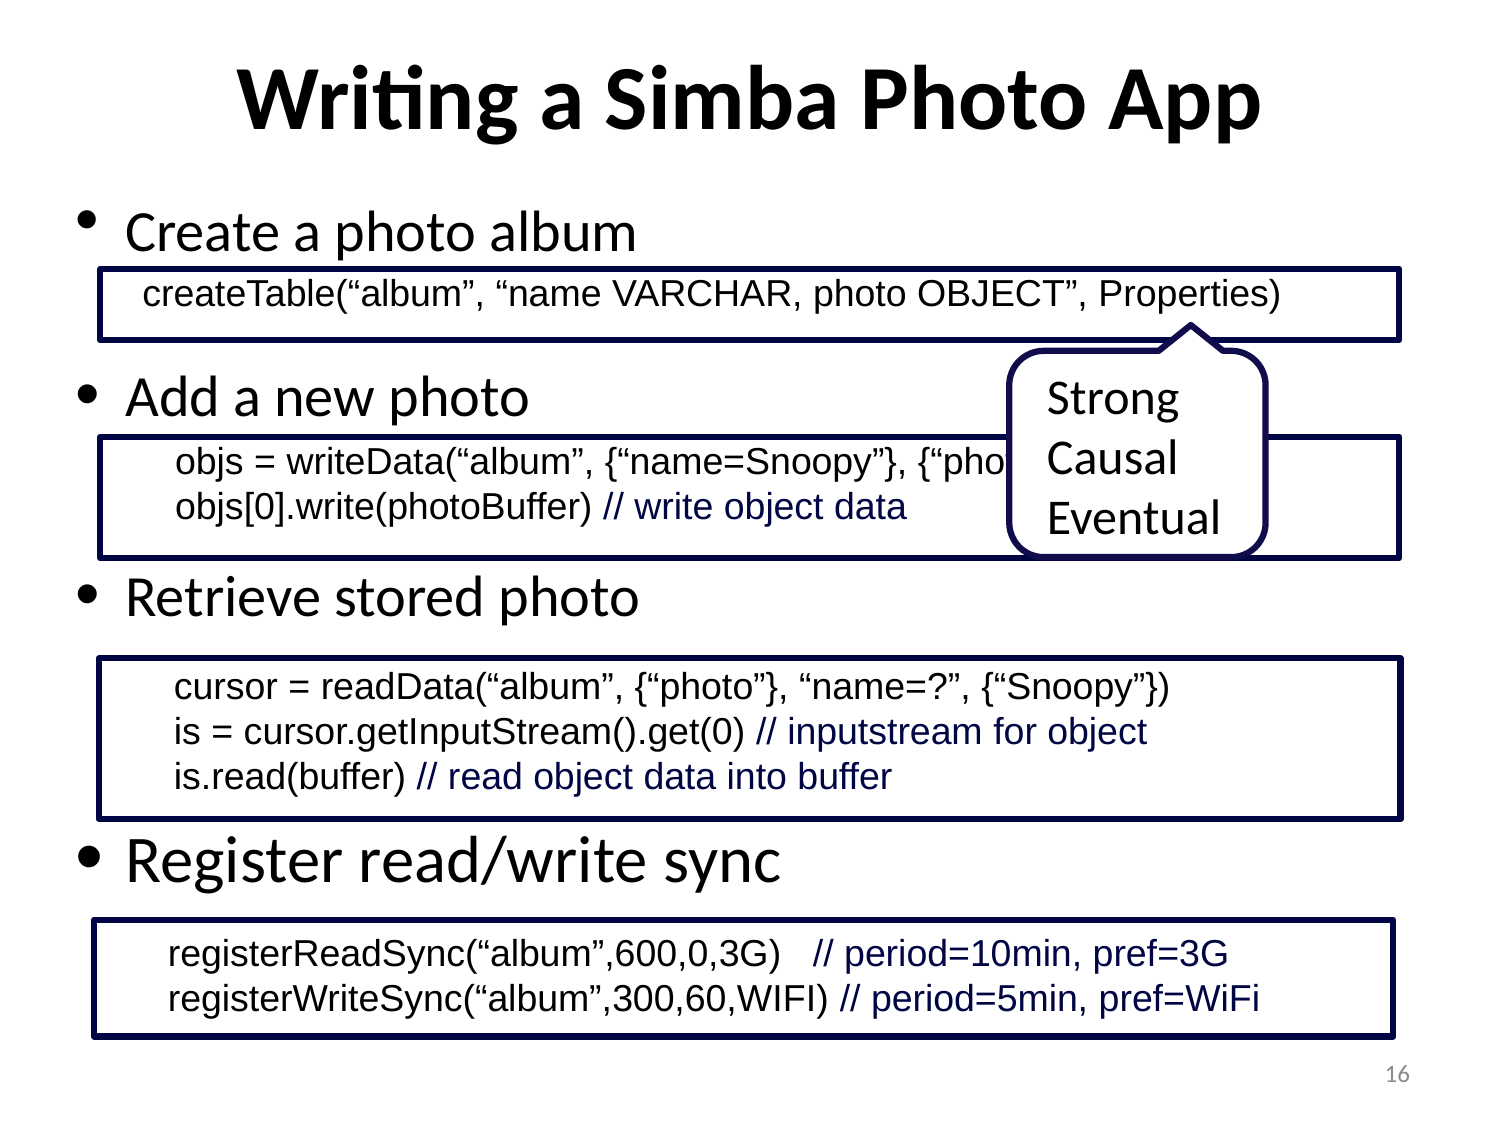

# Writing a Simba Photo App
Create a photo album

Add a new photo

Retrieve stored photo

Register read/write sync

    createTable(“album”, “name VARCHAR, photo OBJECT”, Properties)

Strong
Causal
Eventual
objs = writeData(“album”, {“name=Snoopy”}, {“photo”})
objs[0].write(photoBuffer) // write object data

cursor = readData(“album”, {“photo”}, “name=?”, {“Snoopy”})
is = cursor.getInputStream().get(0) // inputstream for object
is.read(buffer) // read object data into buffer

registerReadSync(“album”,600,0,3G)   // period=10min, pref=3G
registerWriteSync(“album”,300,60,WIFI) // period=5min, pref=WiFi
16